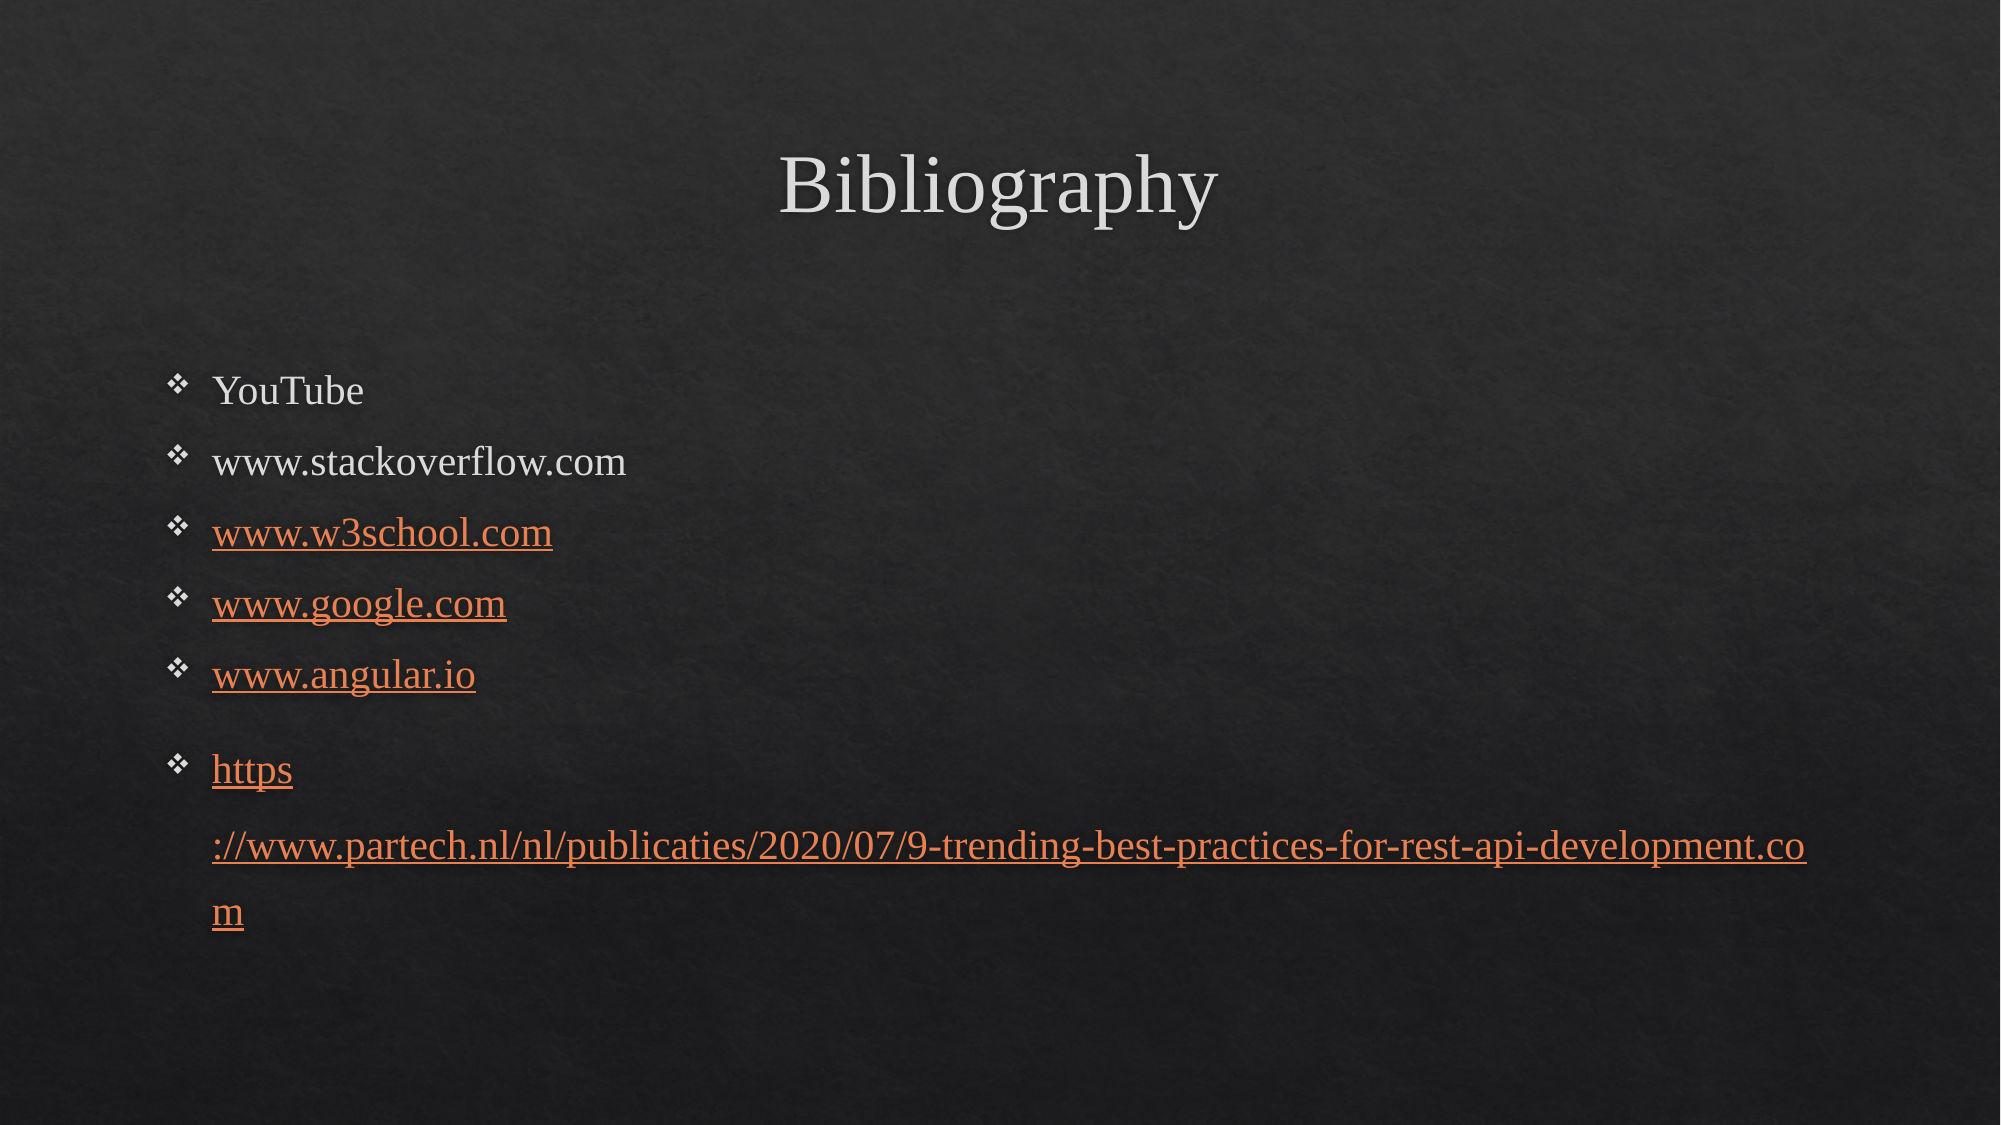

# Bibliography

YouTube
www.stackoverflow.com
www.w3school.com
www.google.com
www.angular.io
https://www.partech.nl/nl/publicaties/2020/07/9-trending-best-practices-for-rest-api-development.com